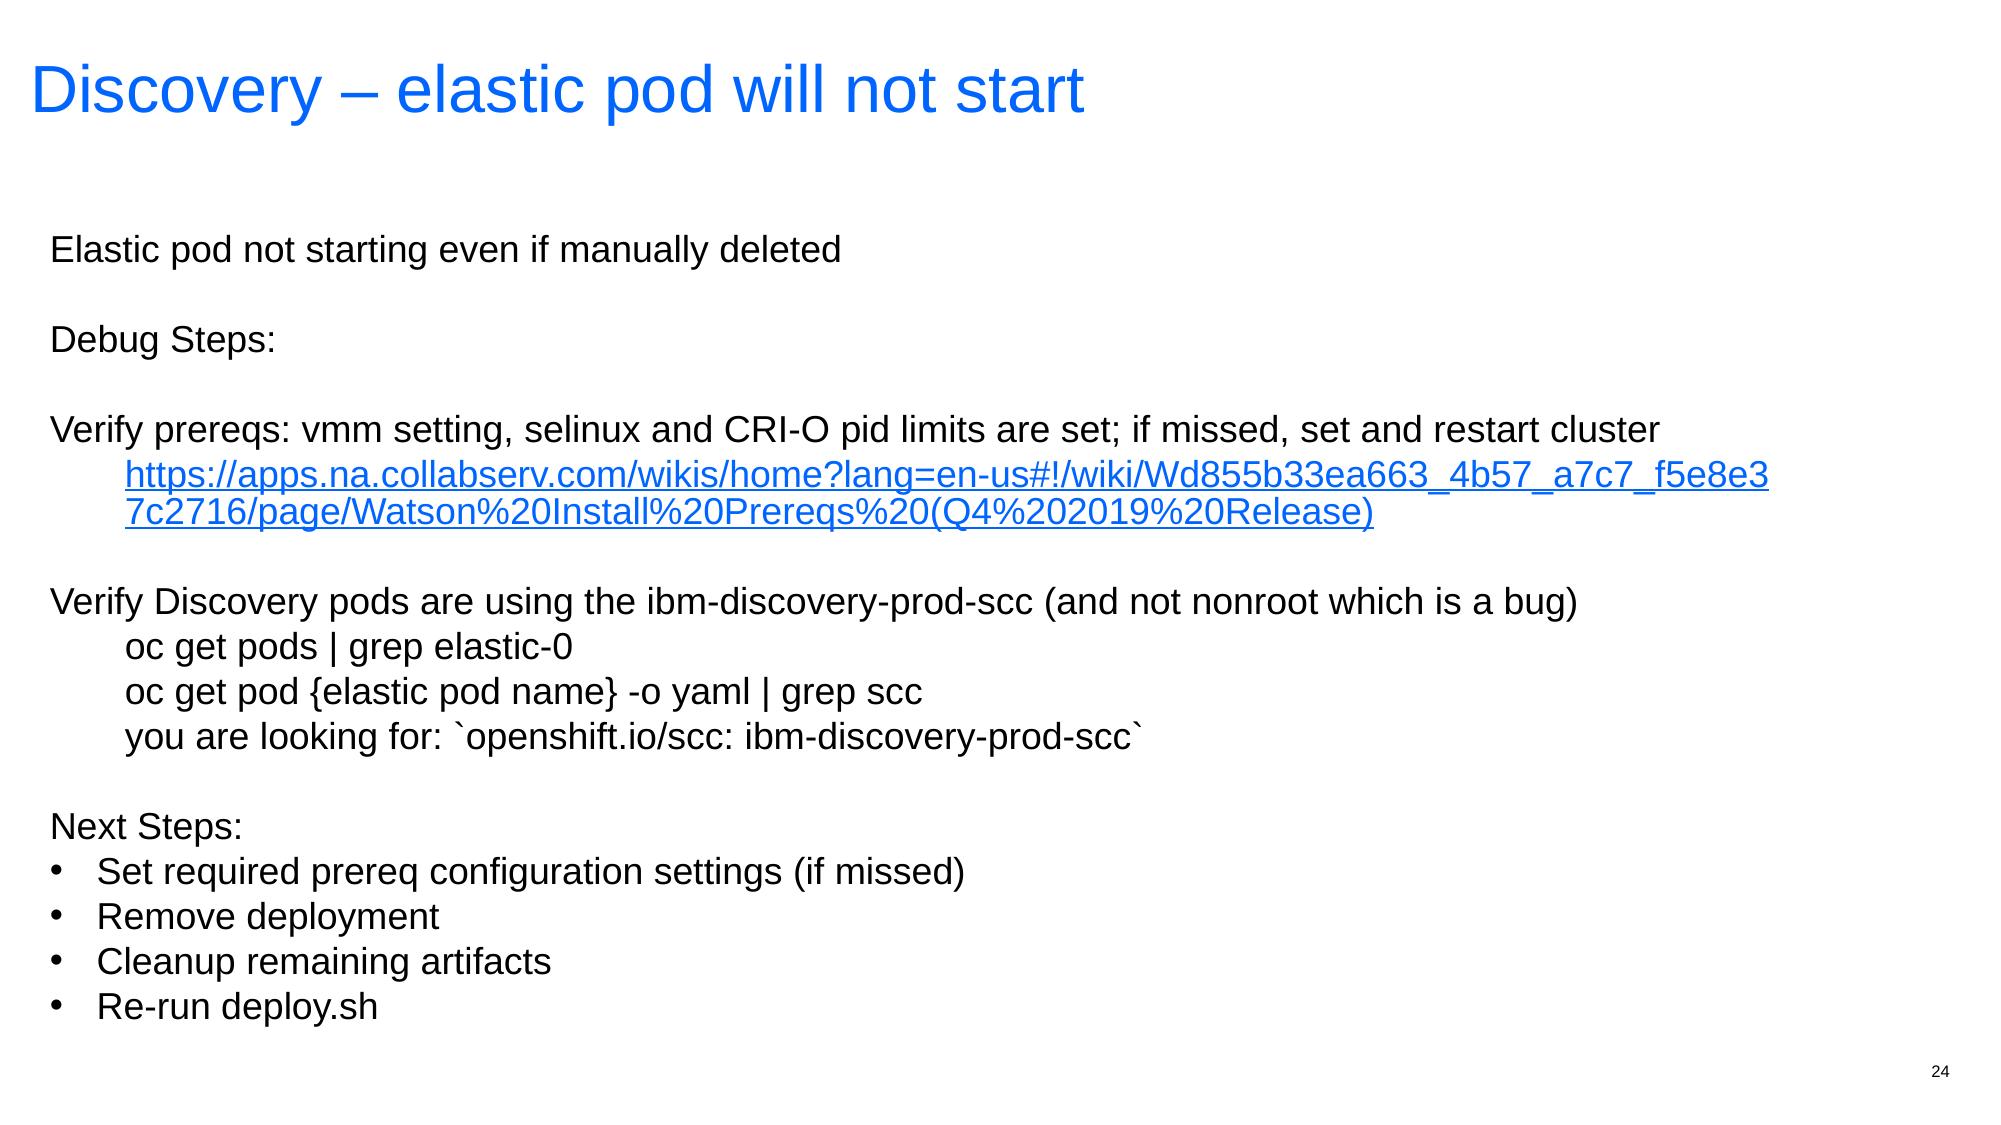

Discovery – elastic pod will not start
Elastic pod not starting even if manually deleted

Debug Steps:

Verify prereqs: vmm setting, selinux and CRI-O pid limits are set; if missed, set and restart cluster
https://apps.na.collabserv.com/wikis/home?lang=en-us#!/wiki/Wd855b33ea663_4b57_a7c7_f5e8e37c2716/page/Watson%20Install%20Prereqs%20(Q4%202019%20Release)

Verify Discovery pods are using the ibm-discovery-prod-scc (and not nonroot which is a bug)
oc get pods | grep elastic-0
oc get pod {elastic pod name} -o yaml | grep scc
you are looking for: `openshift.io/scc: ibm-discovery-prod-scc`

Next Steps:
Set required prereq configuration settings (if missed)
Remove deployment
Cleanup remaining artifacts
Re-run deploy.sh

24